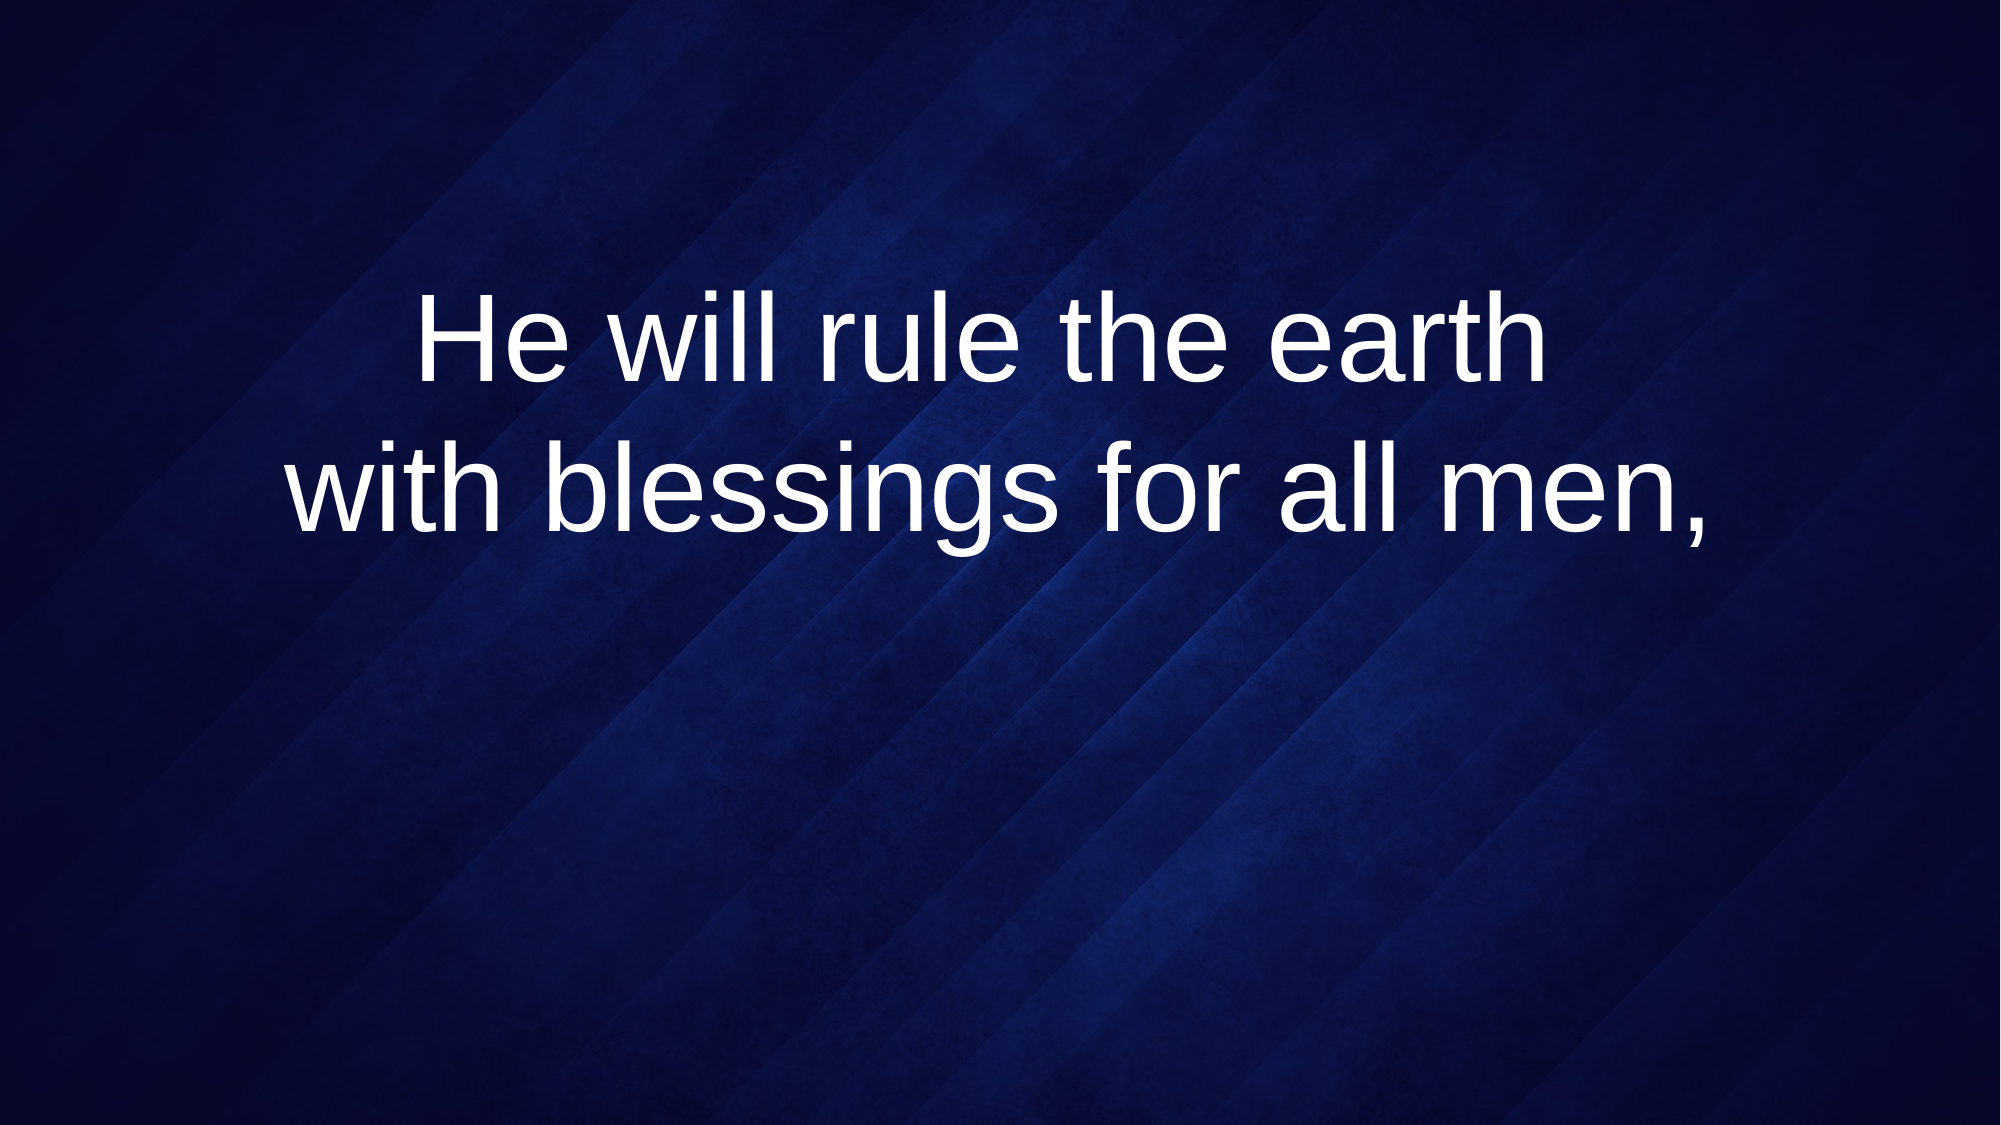

# He will rule the earth with blessings for all men,